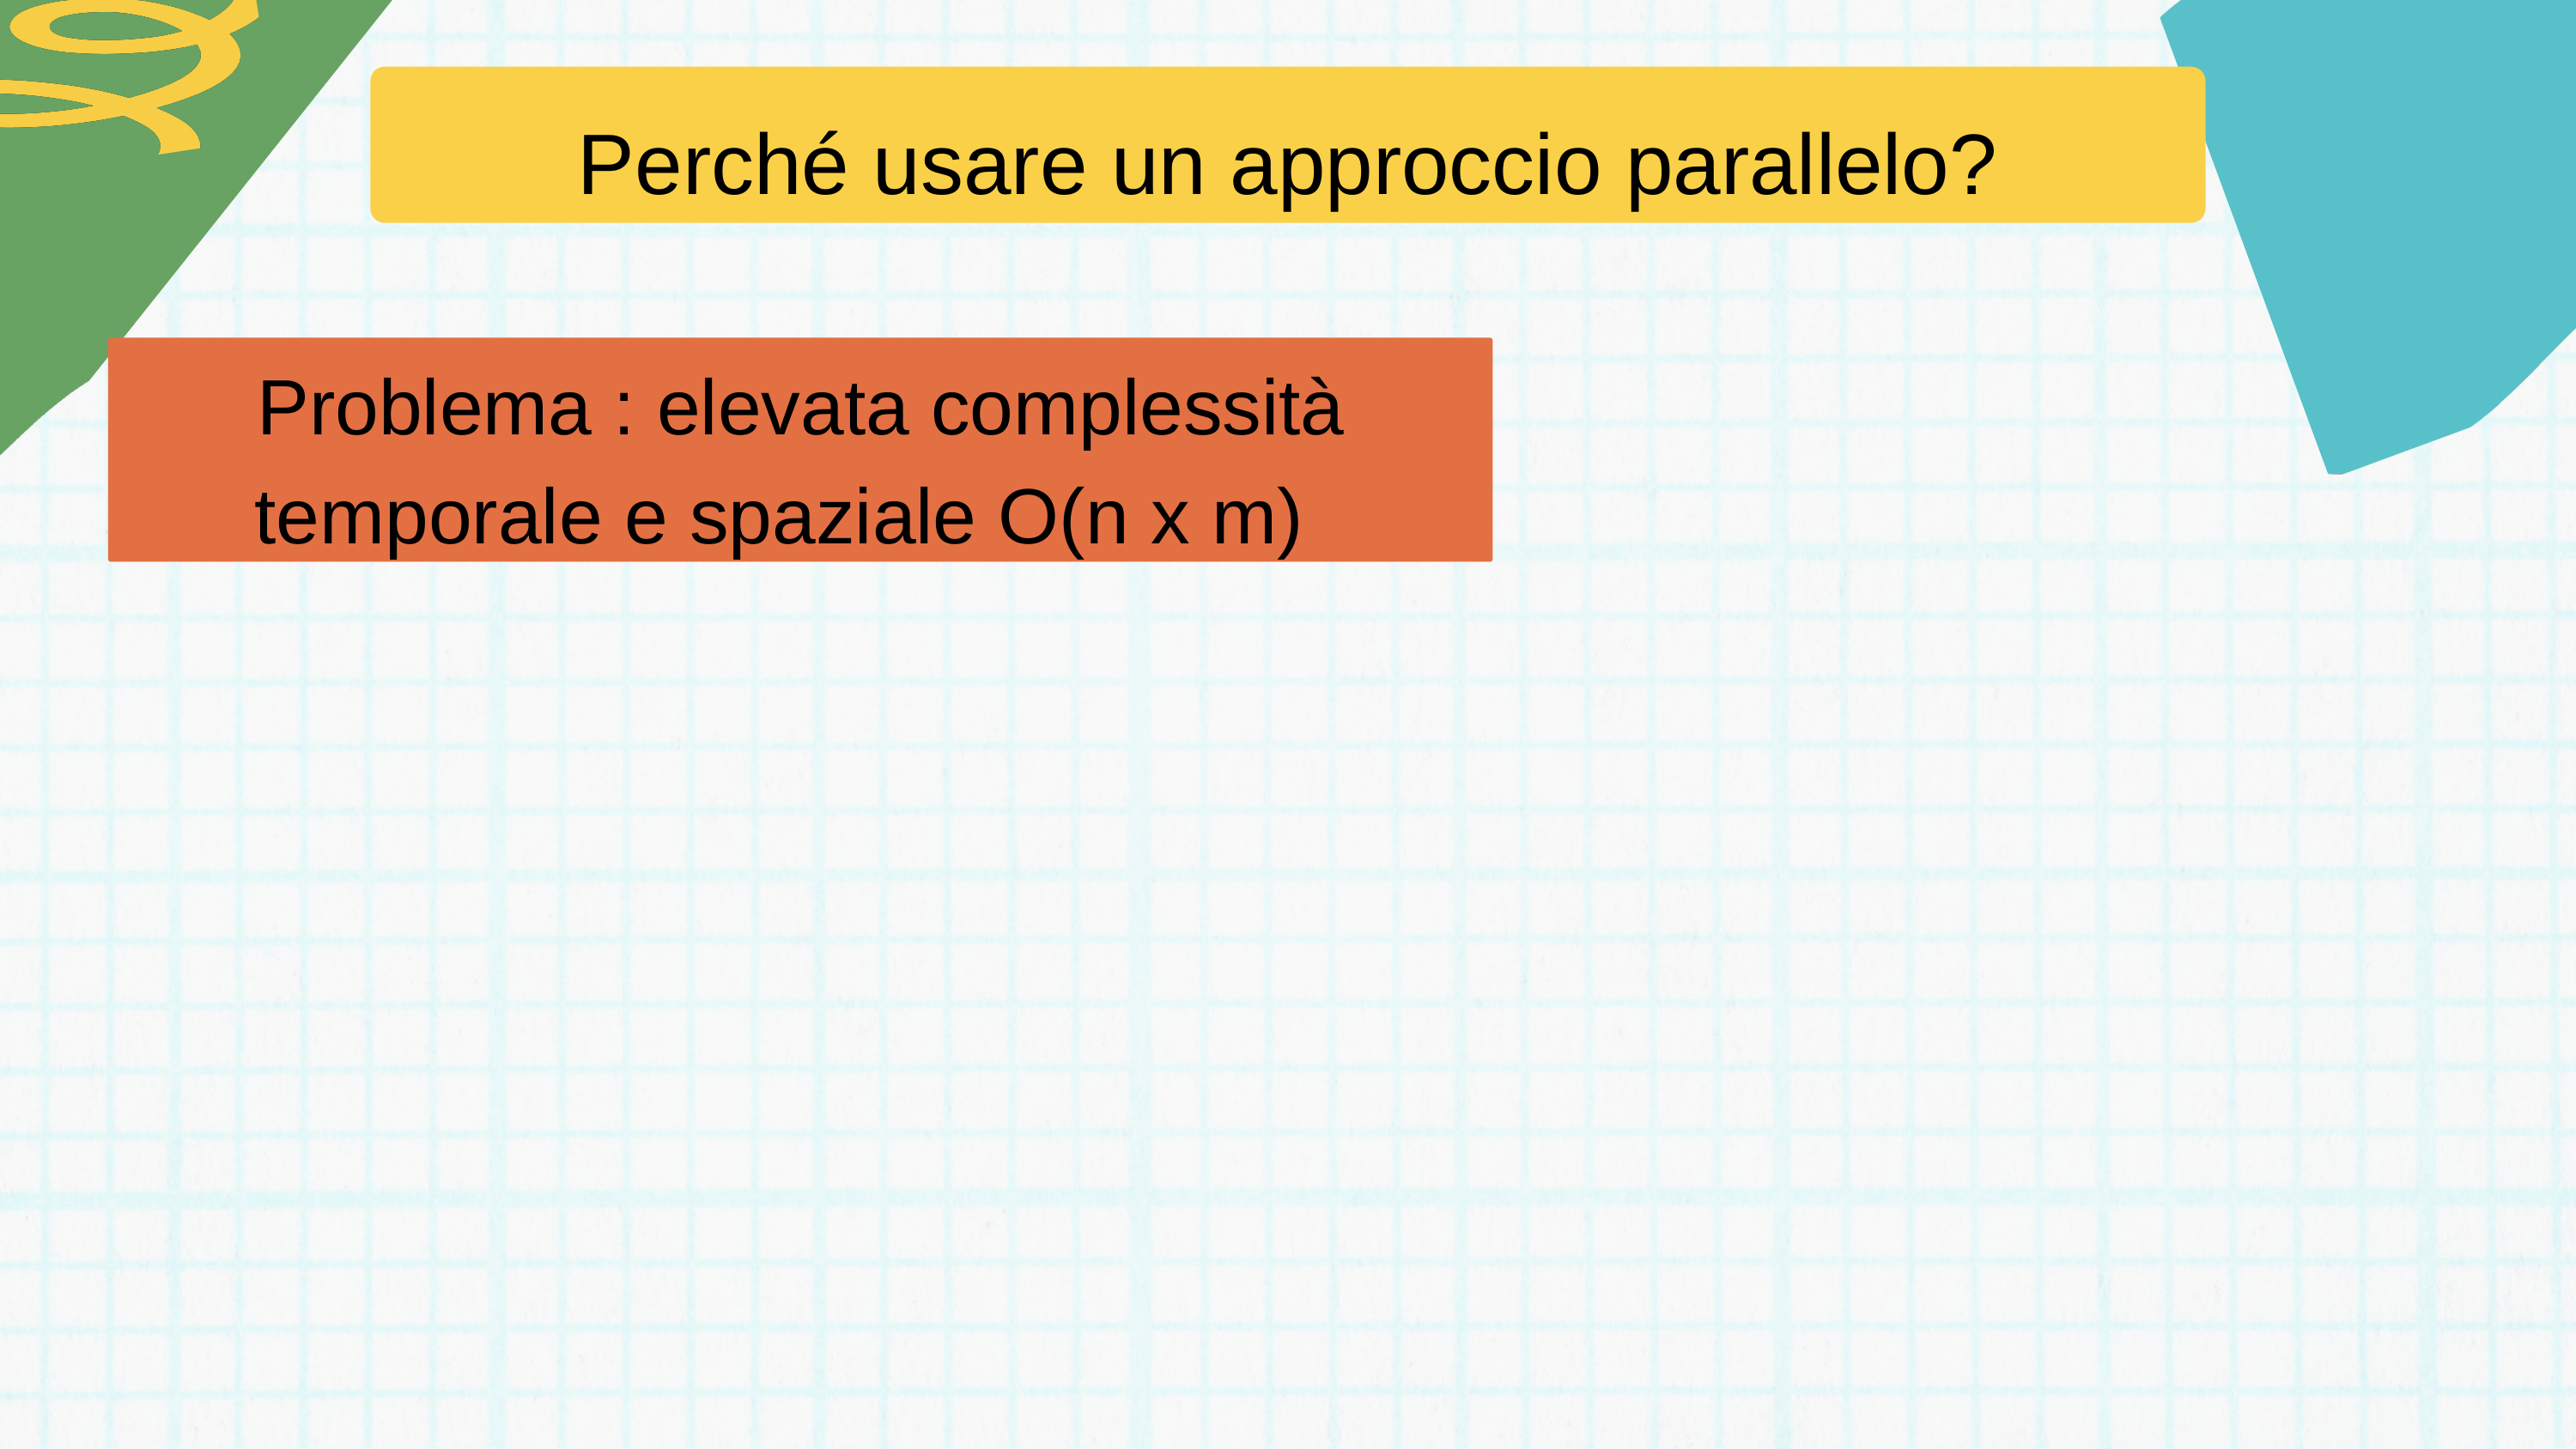

Perché usare un approccio parallelo?

Problema : elevata complessità temporale e spaziale O(n x m)